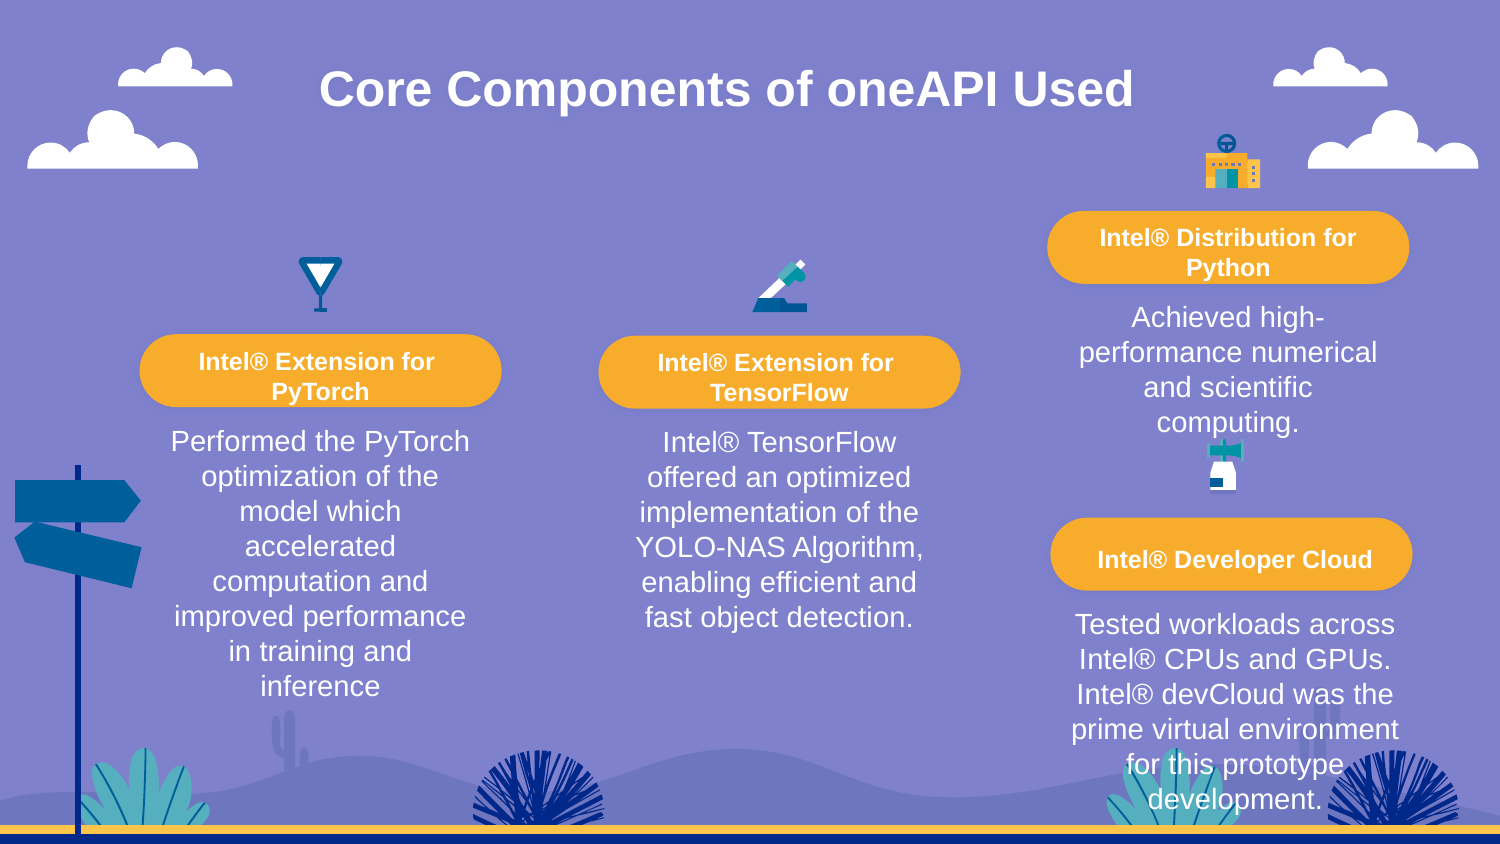

# Core Components of oneAPI Used

Intel® Distribution for
Python

Achieved high-performance numerical and scientific computing.
Intel® Extension for
PyTorch

Intel® Extension for
TensorFlow

Performed the PyTorch optimization of the model which accelerated computation and improved performance in training and inference
Intel® TensorFlow offered an optimized implementation of the YOLO-NAS Algorithm, enabling efficient and fast object detection.

Intel® Developer Cloud

Tested workloads across Intel® CPUs and GPUs. Intel® devCloud was the prime virtual environment for this prototype development.